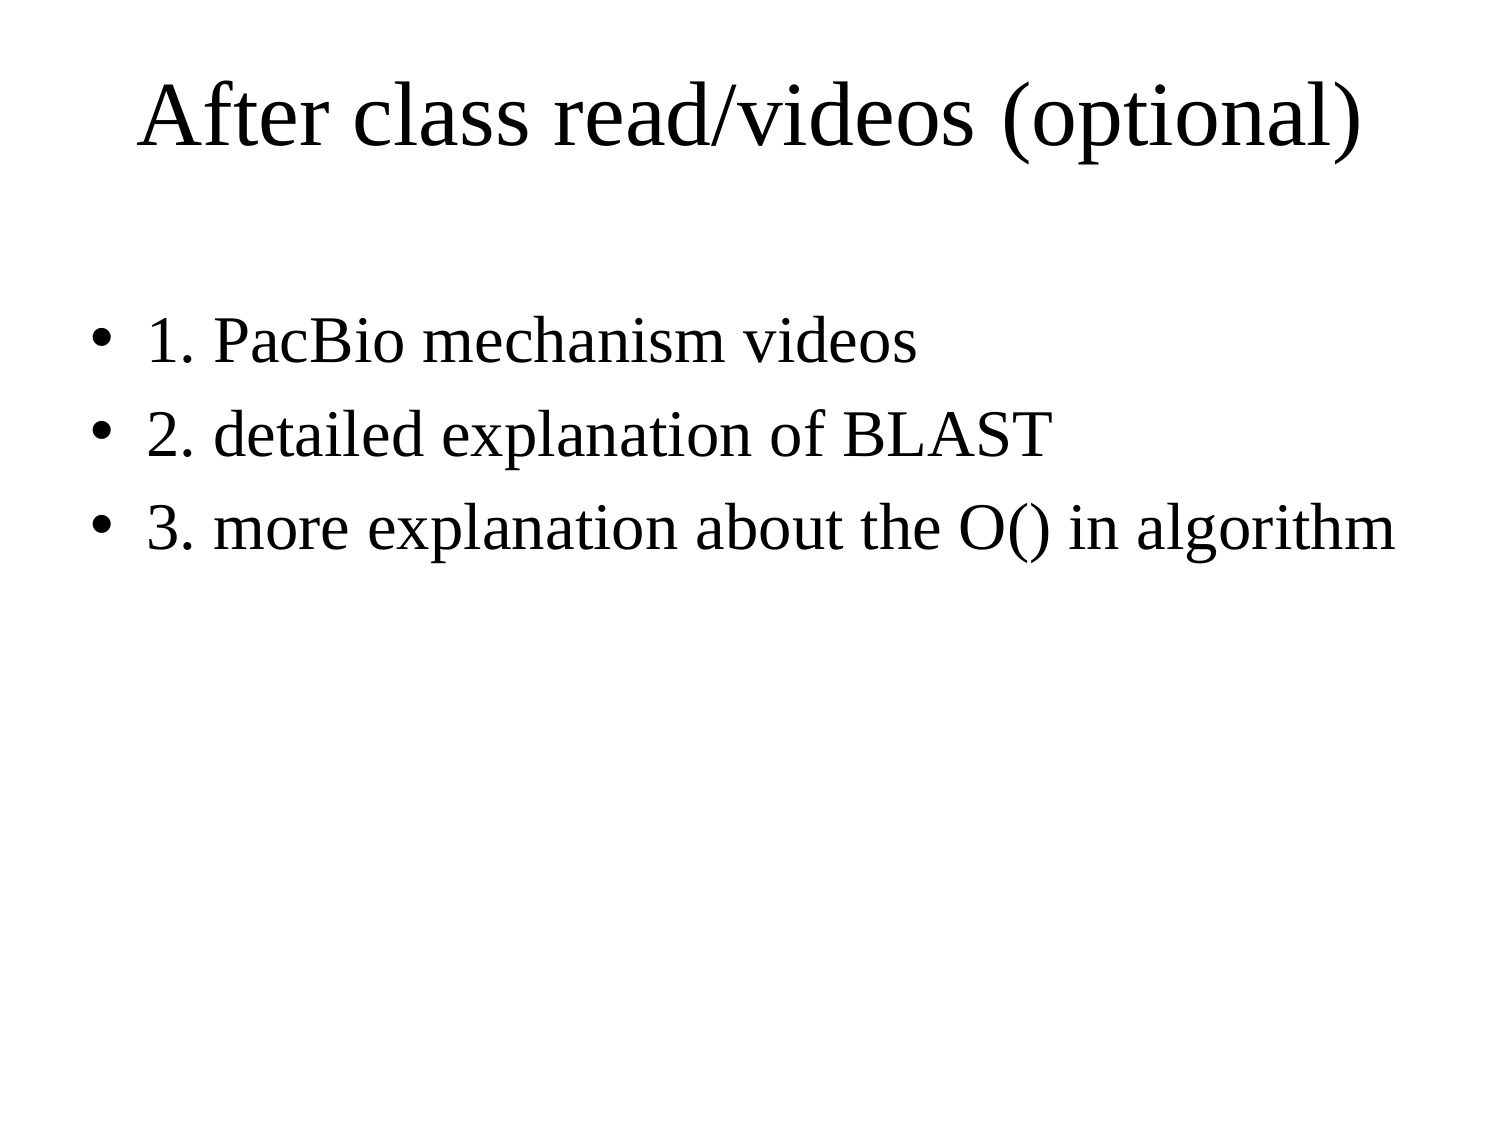

# After class read/videos (optional)
1. PacBio mechanism videos
2. detailed explanation of BLAST
3. more explanation about the O() in algorithm